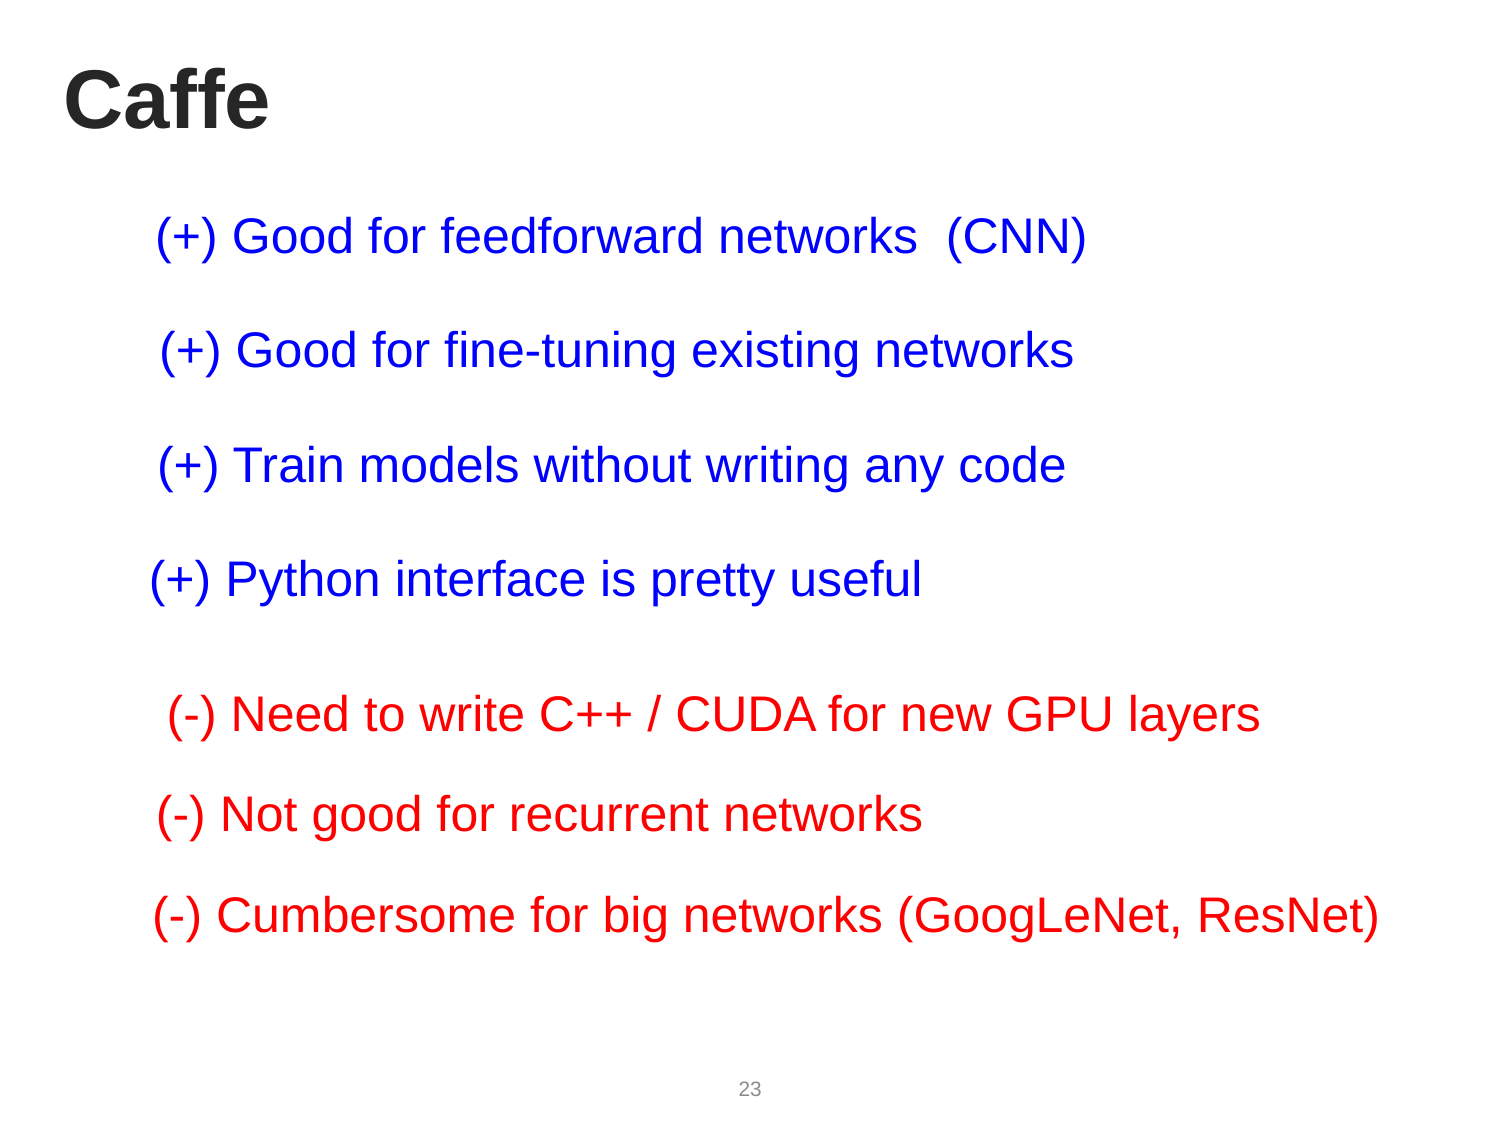

# Caffe
(+) Good for feedforward networks  (CNN)
(+) Good for fine-tuning existing networks
(+) Train models without writing any code
(+) Python interface is pretty useful
(-) Need to write C++ / CUDA for new GPU layers
(-) Not good for recurrent networks
(-) Cumbersome for big networks (GoogLeNet, ResNet)
23